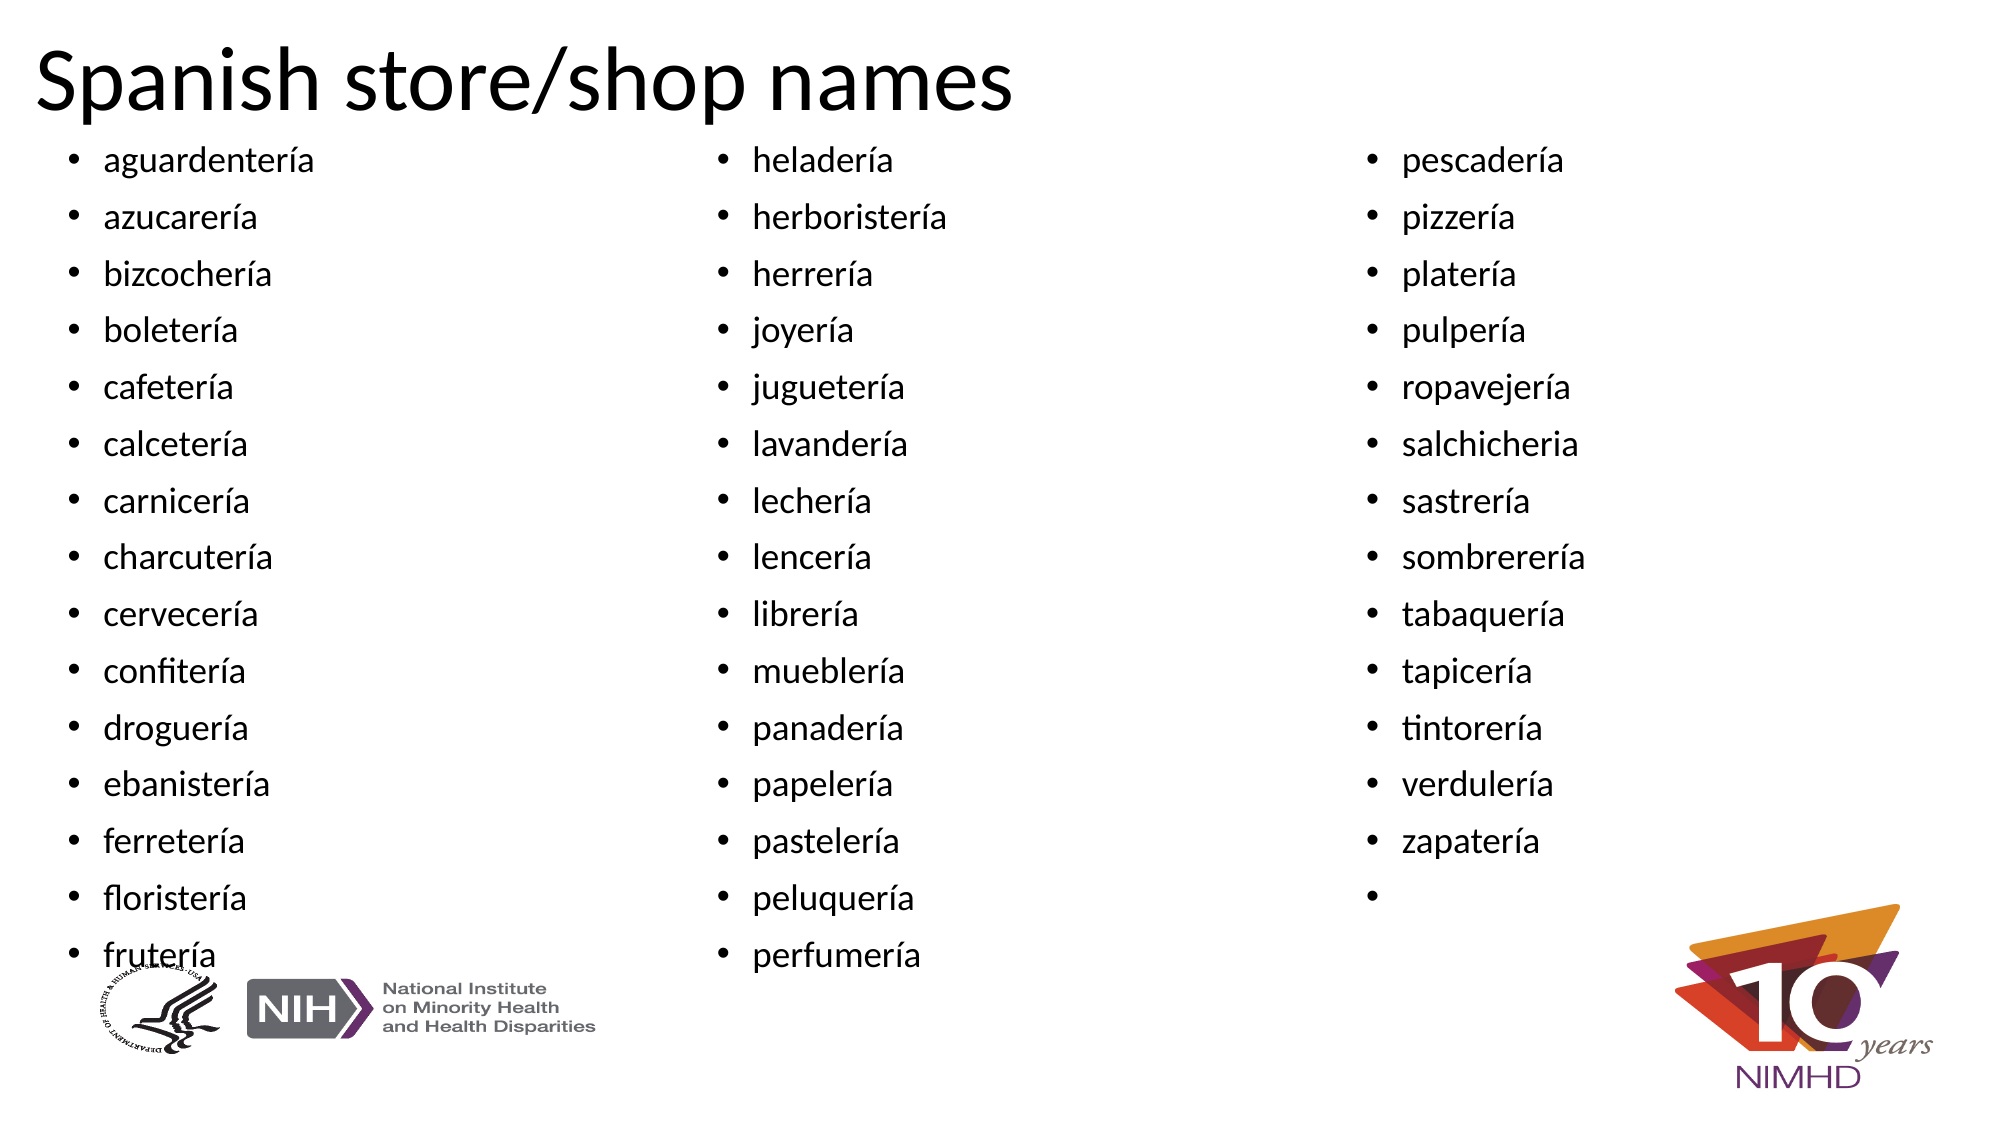

# Spanish store/shop names
aguardentería
azucarería
bizcochería
boletería
cafetería
calcetería
carnicería
charcutería
cervecería
confitería
droguería
ebanistería
ferretería
floristería
frutería
heladería
herboristería
herrería
joyería
juguetería
lavandería
lechería
lencería
librería
mueblería
panadería
papelería
pastelería
peluquería
perfumería
pescadería
pizzería
platería
pulpería
ropavejería
salchicheria
sastrería
sombrerería
tabaquería
tapicería
tintorería
verdulería
zapatería